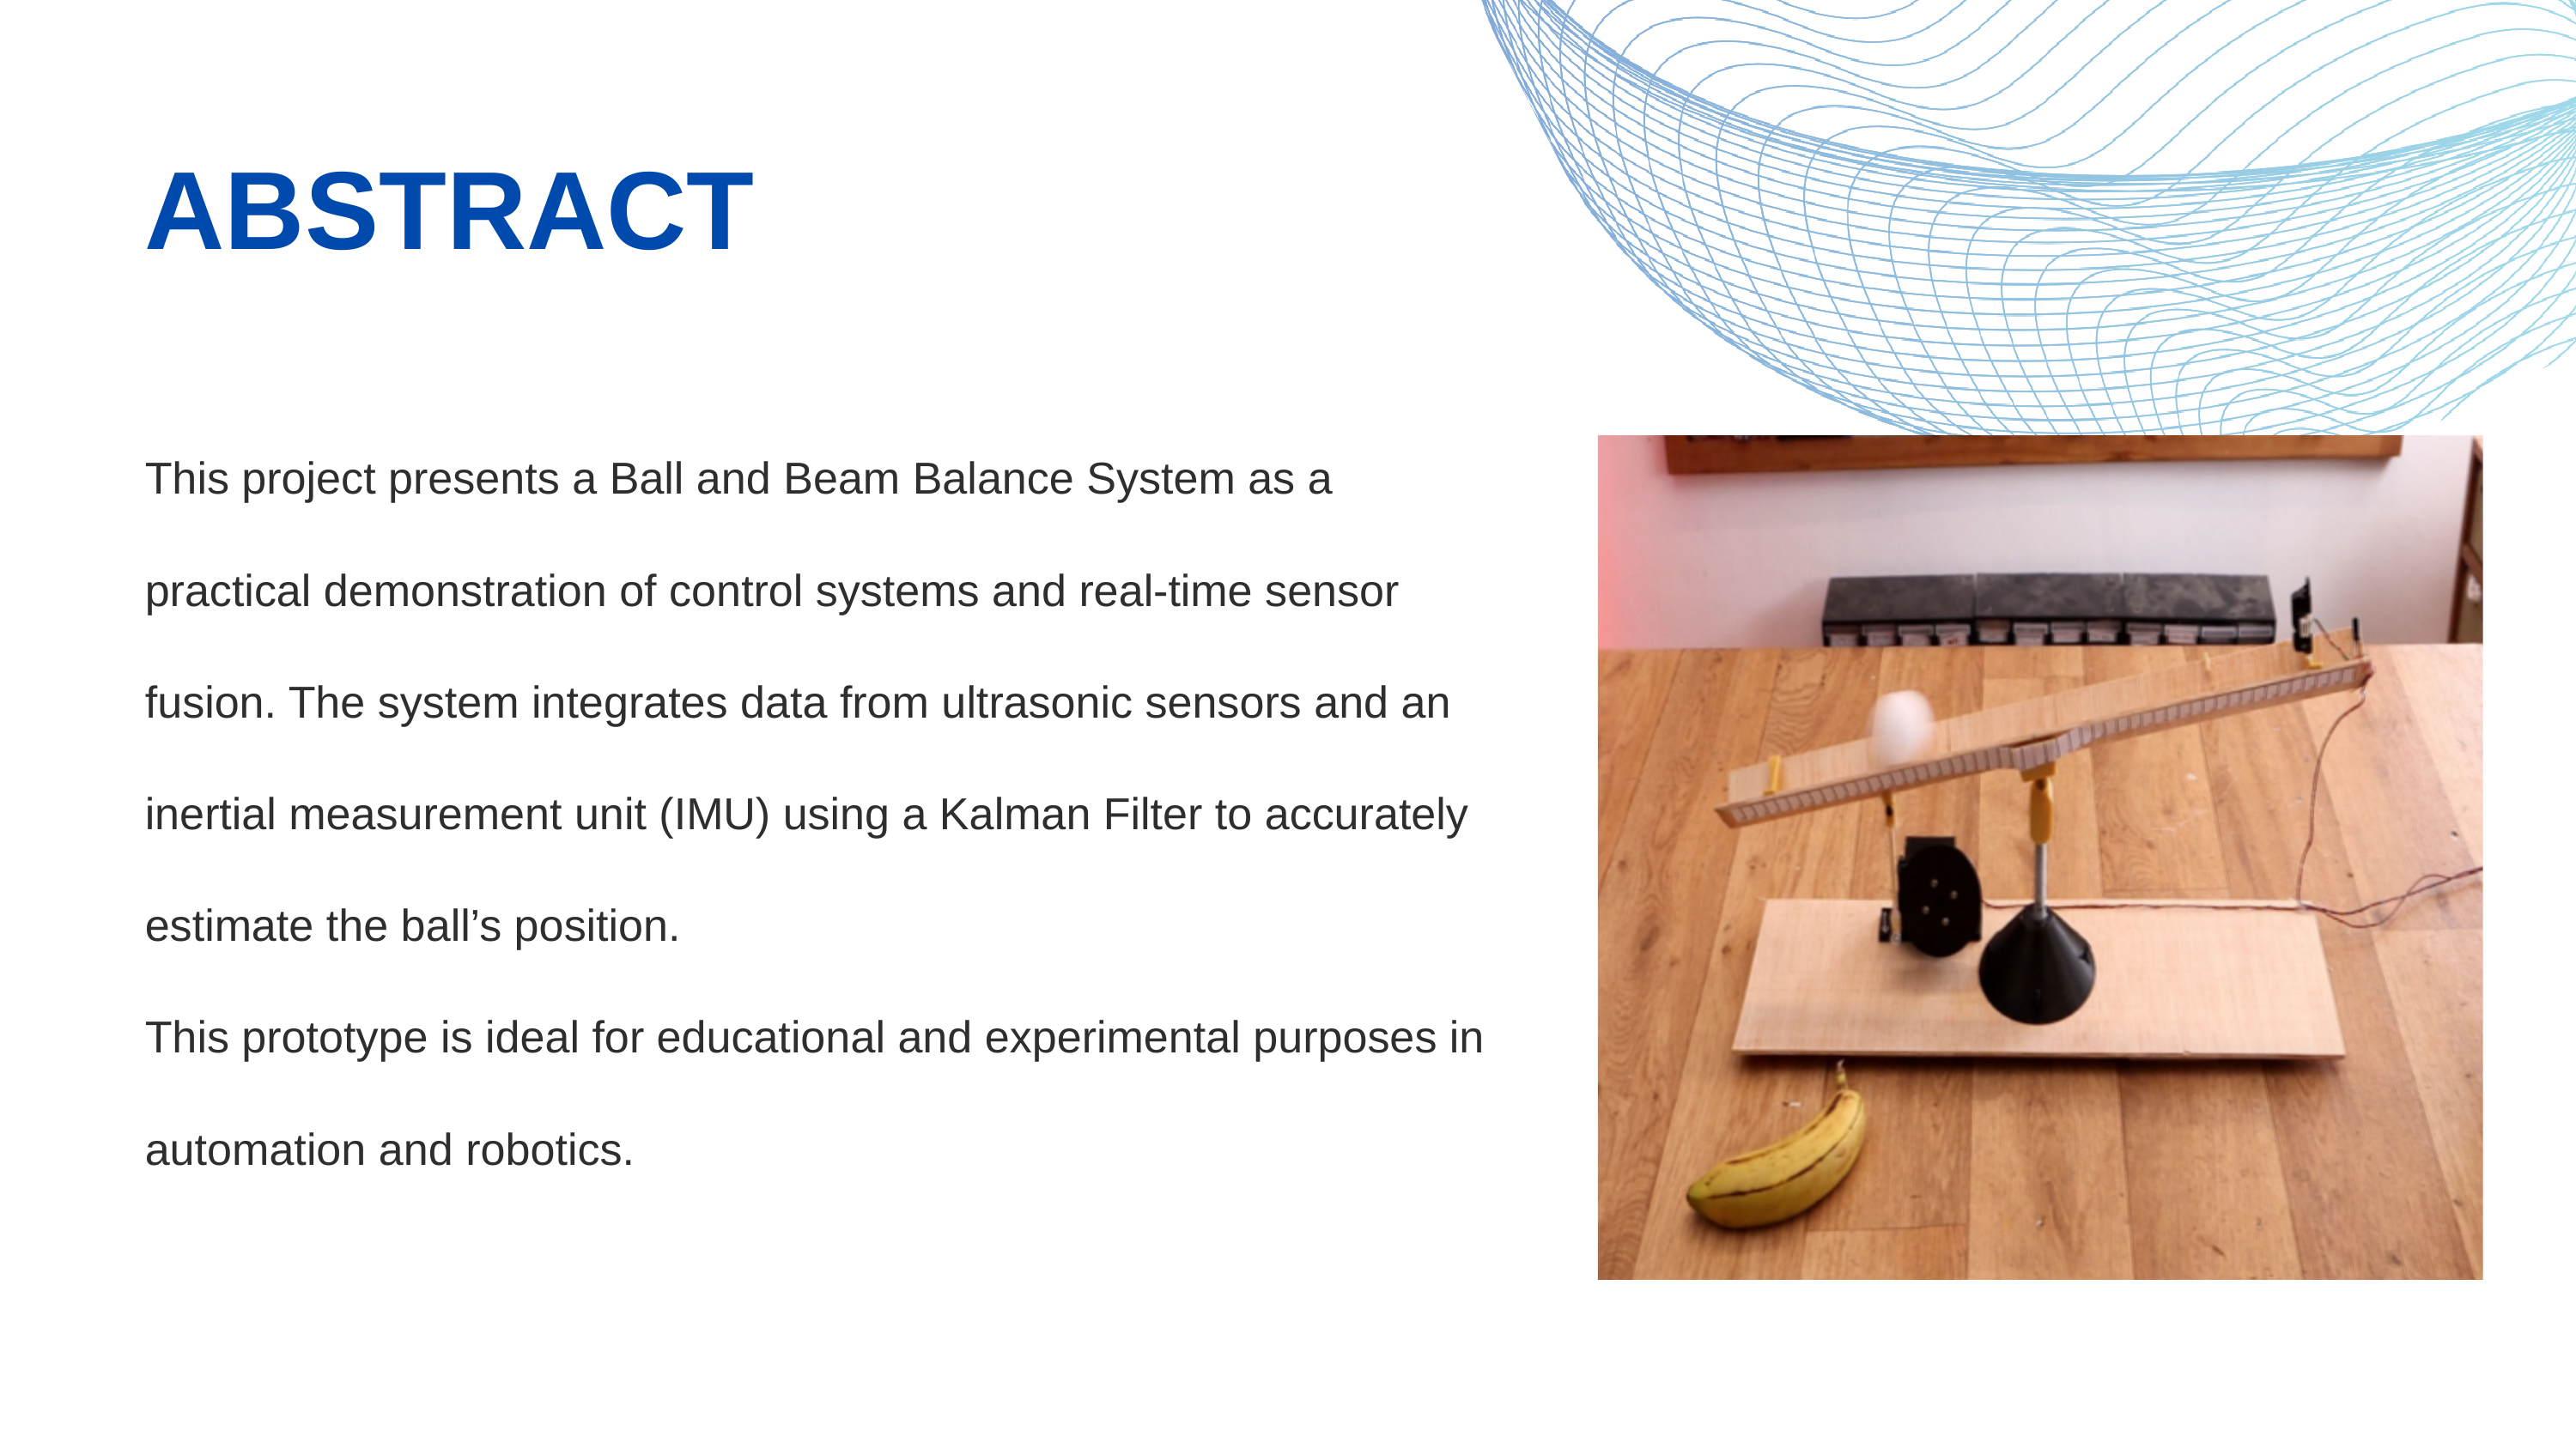

ABSTRACT
This project presents a Ball and Beam Balance System as a practical demonstration of control systems and real-time sensor fusion. The system integrates data from ultrasonic sensors and an inertial measurement unit (IMU) using a Kalman Filter to accurately estimate the ball’s position.
This prototype is ideal for educational and experimental purposes in automation and robotics.